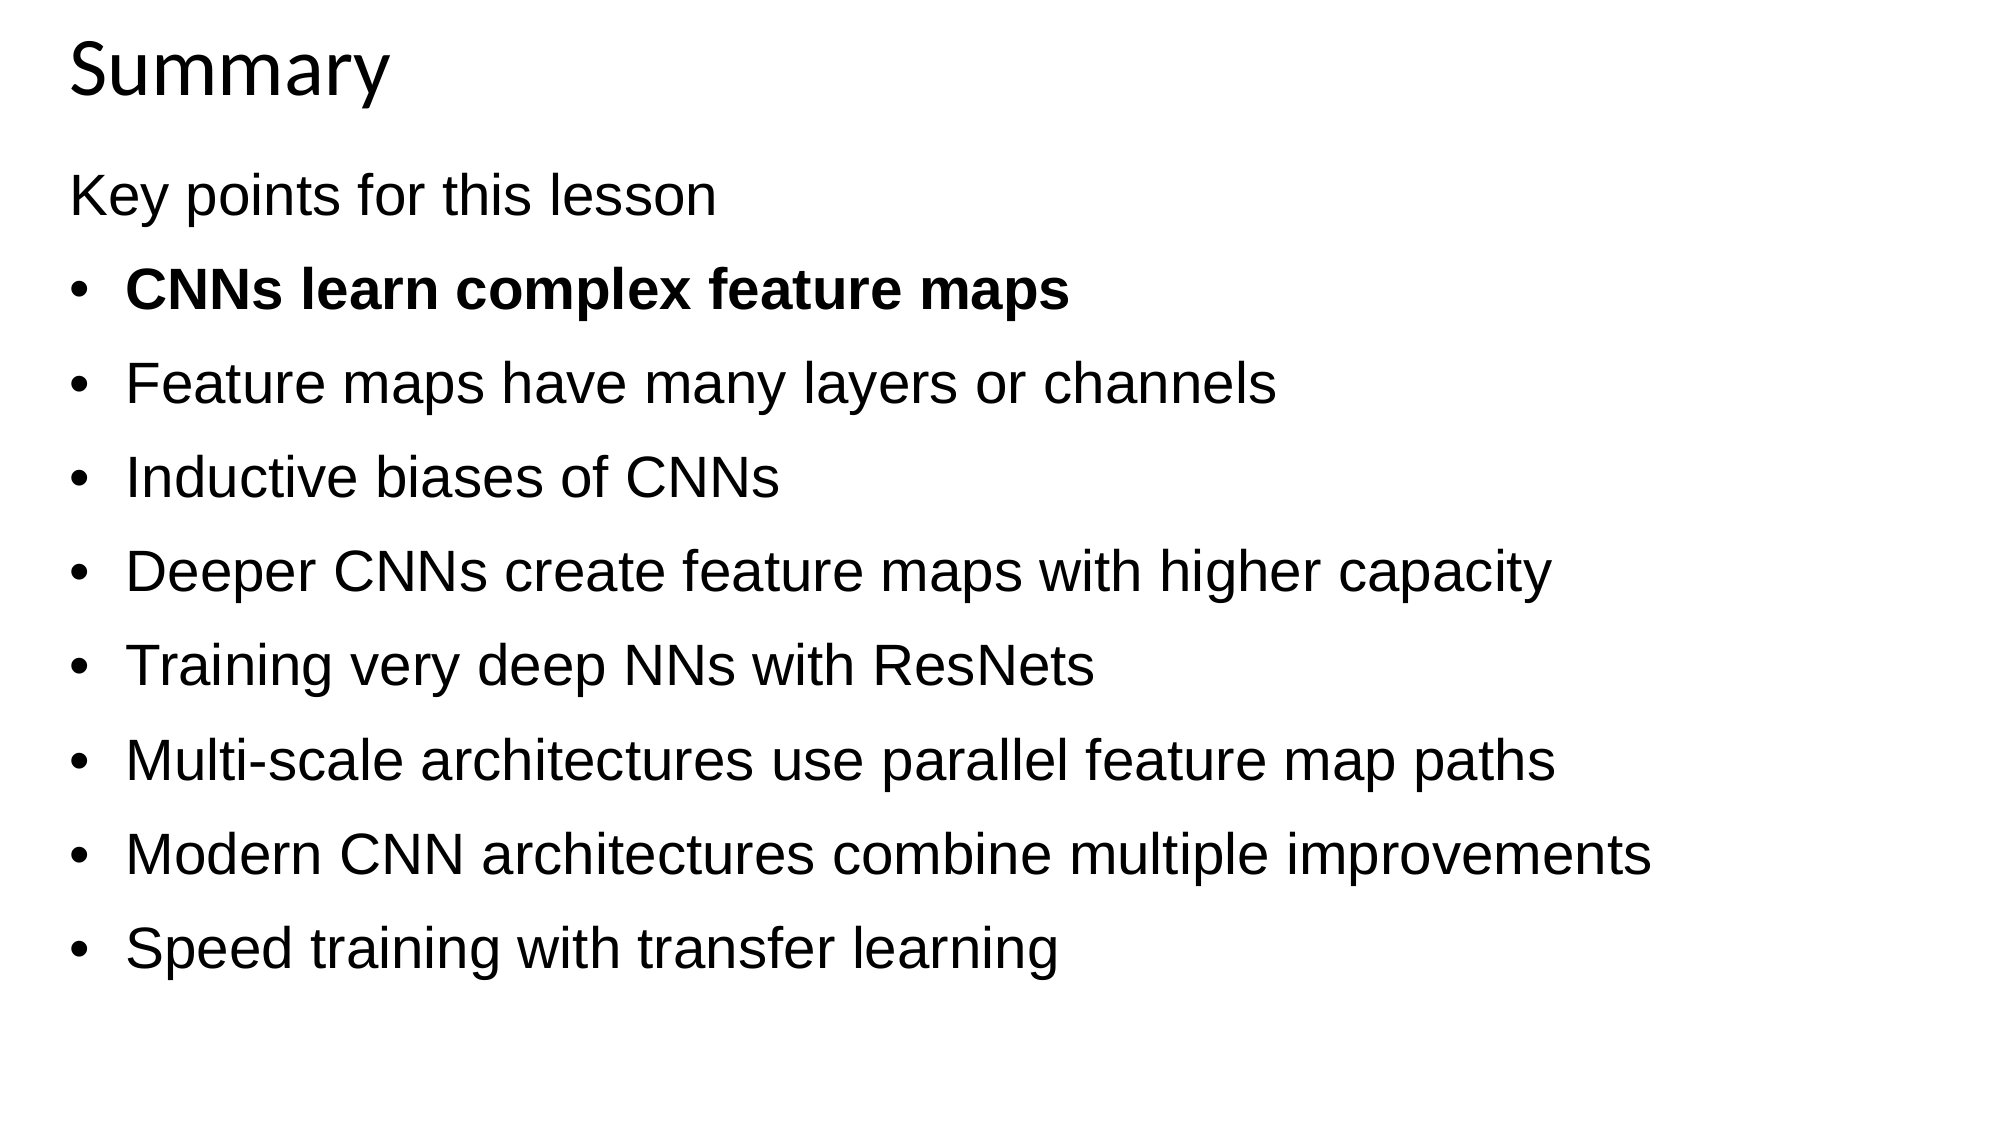

# Summary
Key points for this lesson
CNNs learn complex feature maps
Feature maps have many layers or channels
Inductive biases of CNNs
Deeper CNNs create feature maps with higher capacity
Training very deep NNs with ResNets
Multi-scale architectures use parallel feature map paths
Modern CNN architectures combine multiple improvements
Speed training with transfer learning